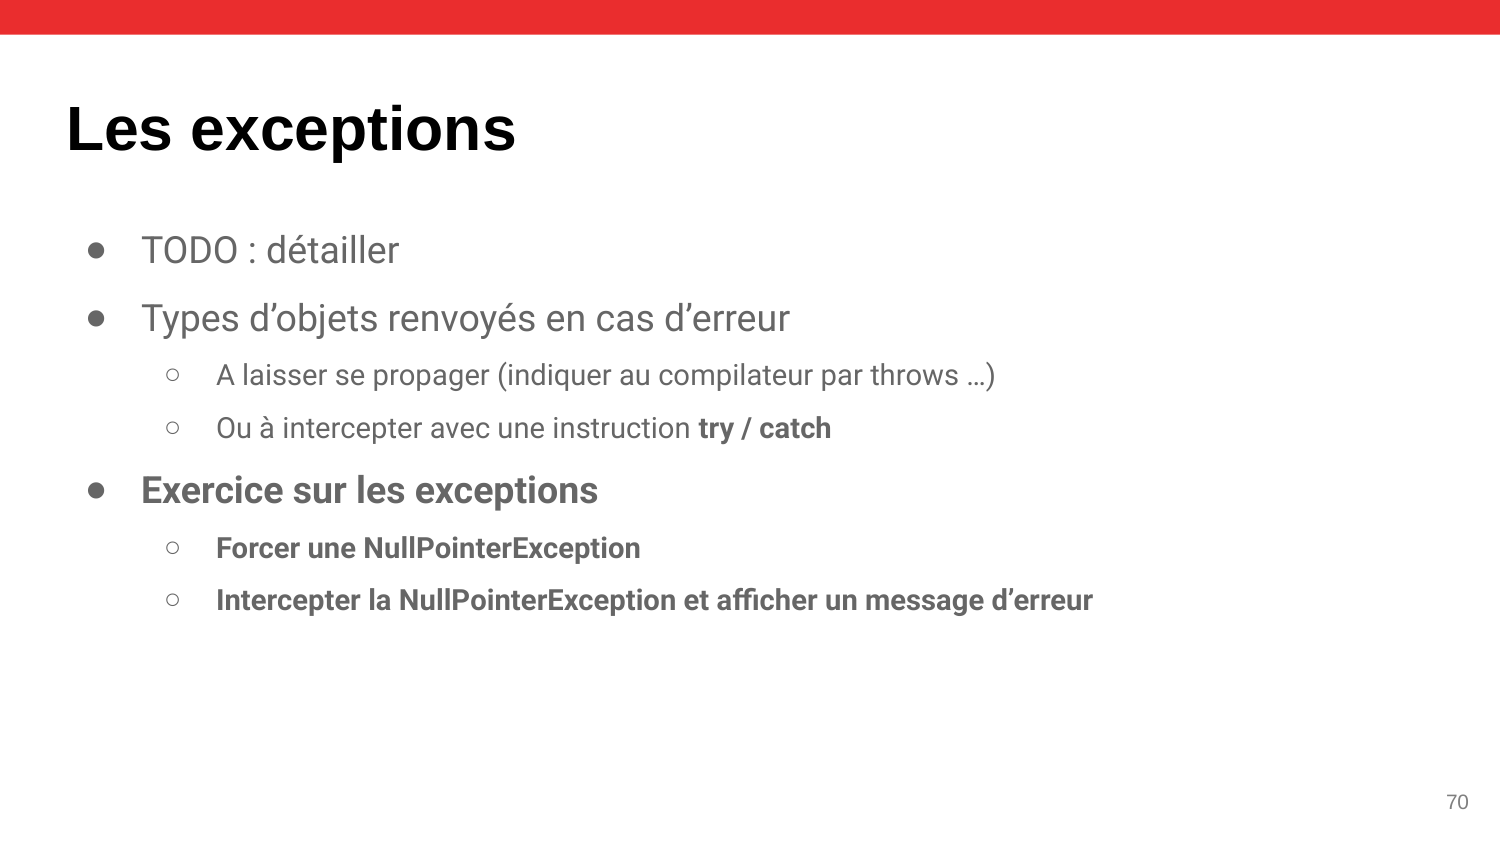

# Les exceptions
TODO : détailler
Types d’objets renvoyés en cas d’erreur
A laisser se propager (indiquer au compilateur par throws …)
Ou à intercepter avec une instruction try / catch
Exercice sur les exceptions
Forcer une NullPointerException
Intercepter la NullPointerException et afficher un message d’erreur
70